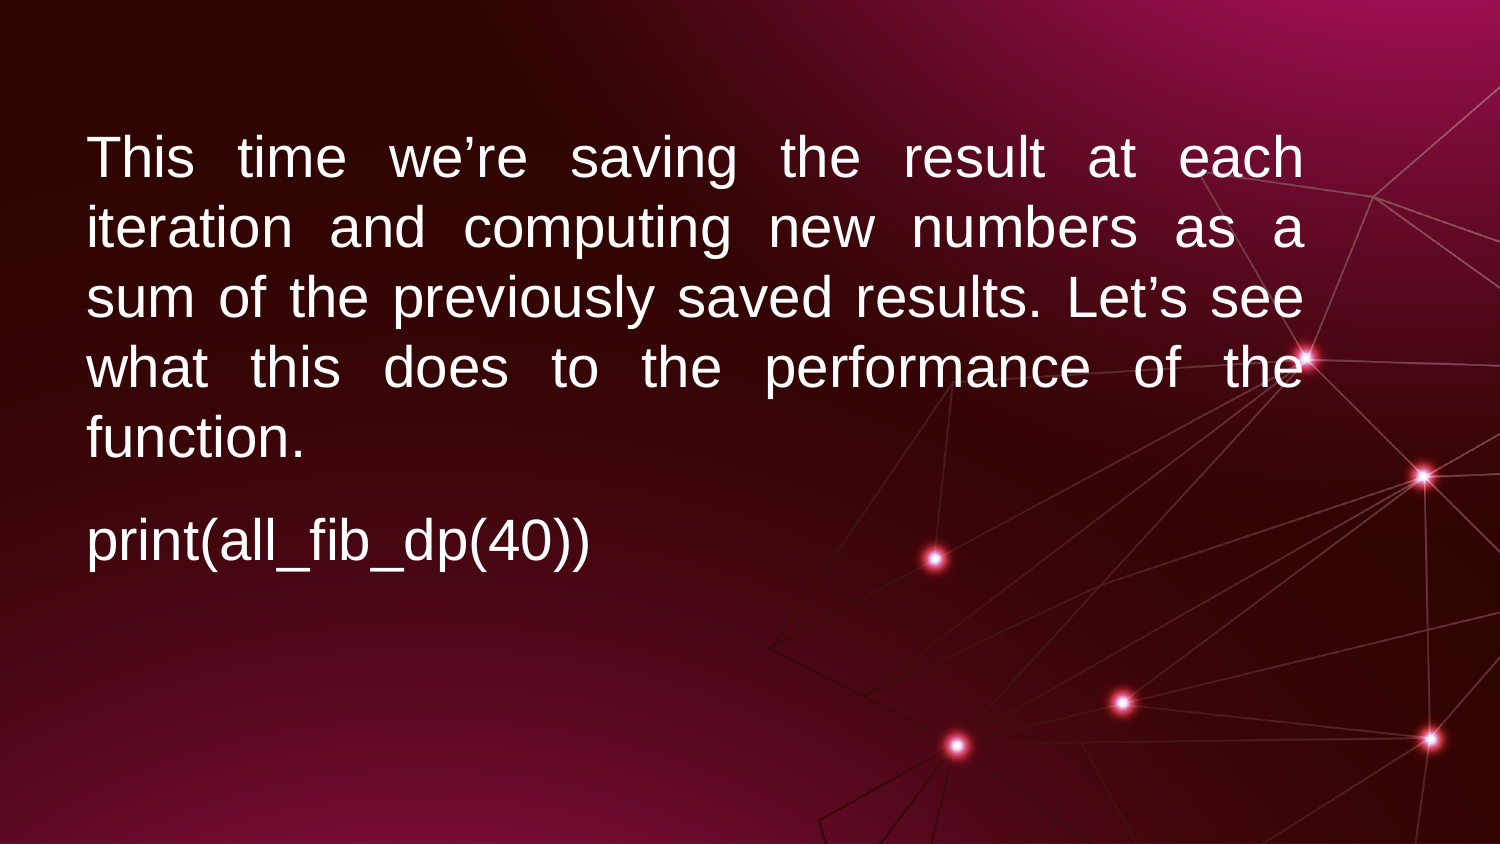

This time we’re saving the result at each iteration and computing new numbers as a sum of the previously saved results. Let’s see what this does to the performance of the function.
print(all_fib_dp(40))